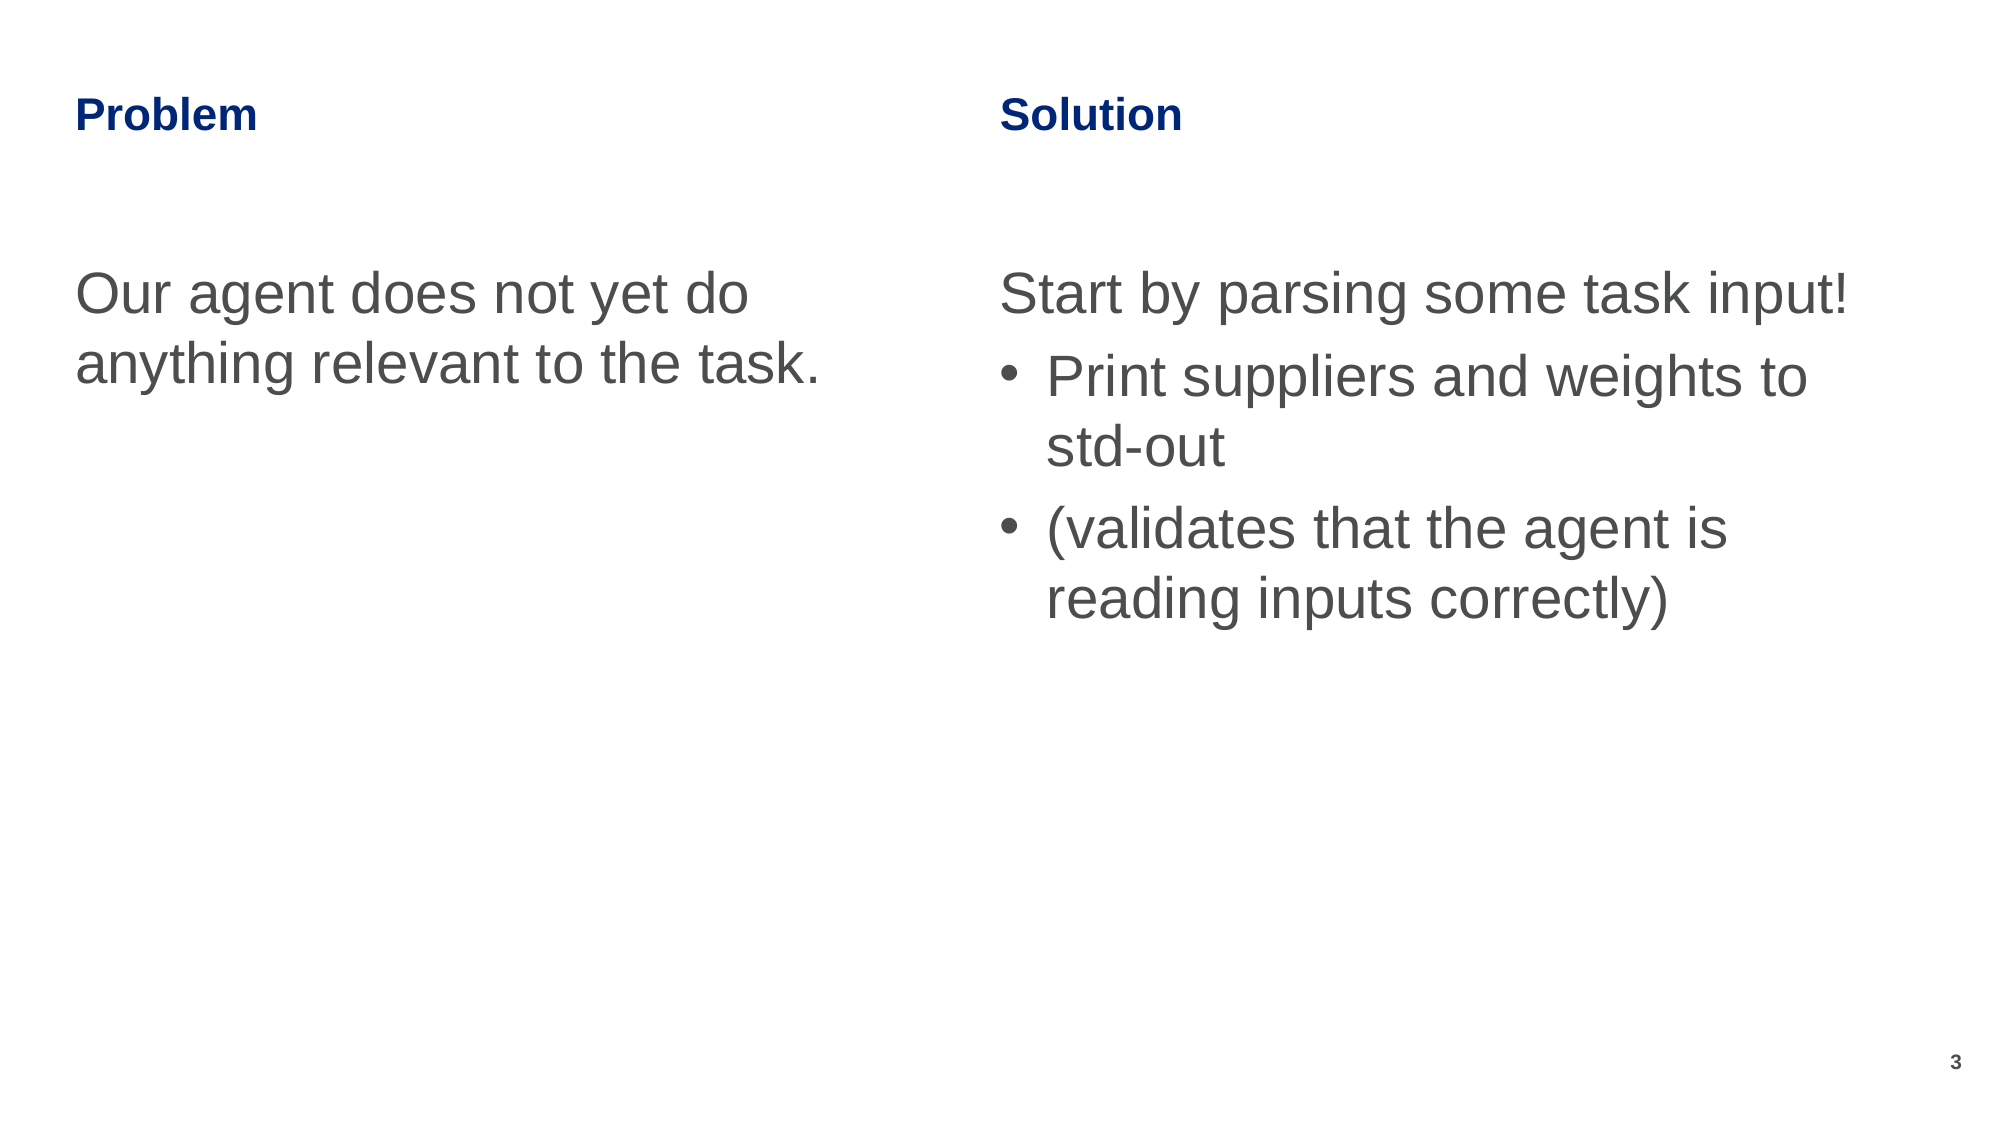

# Problem
Solution
Our agent does not yet do anything relevant to the task.
Start by parsing some task input!
Print suppliers and weights to std-out
(validates that the agent is reading inputs correctly)